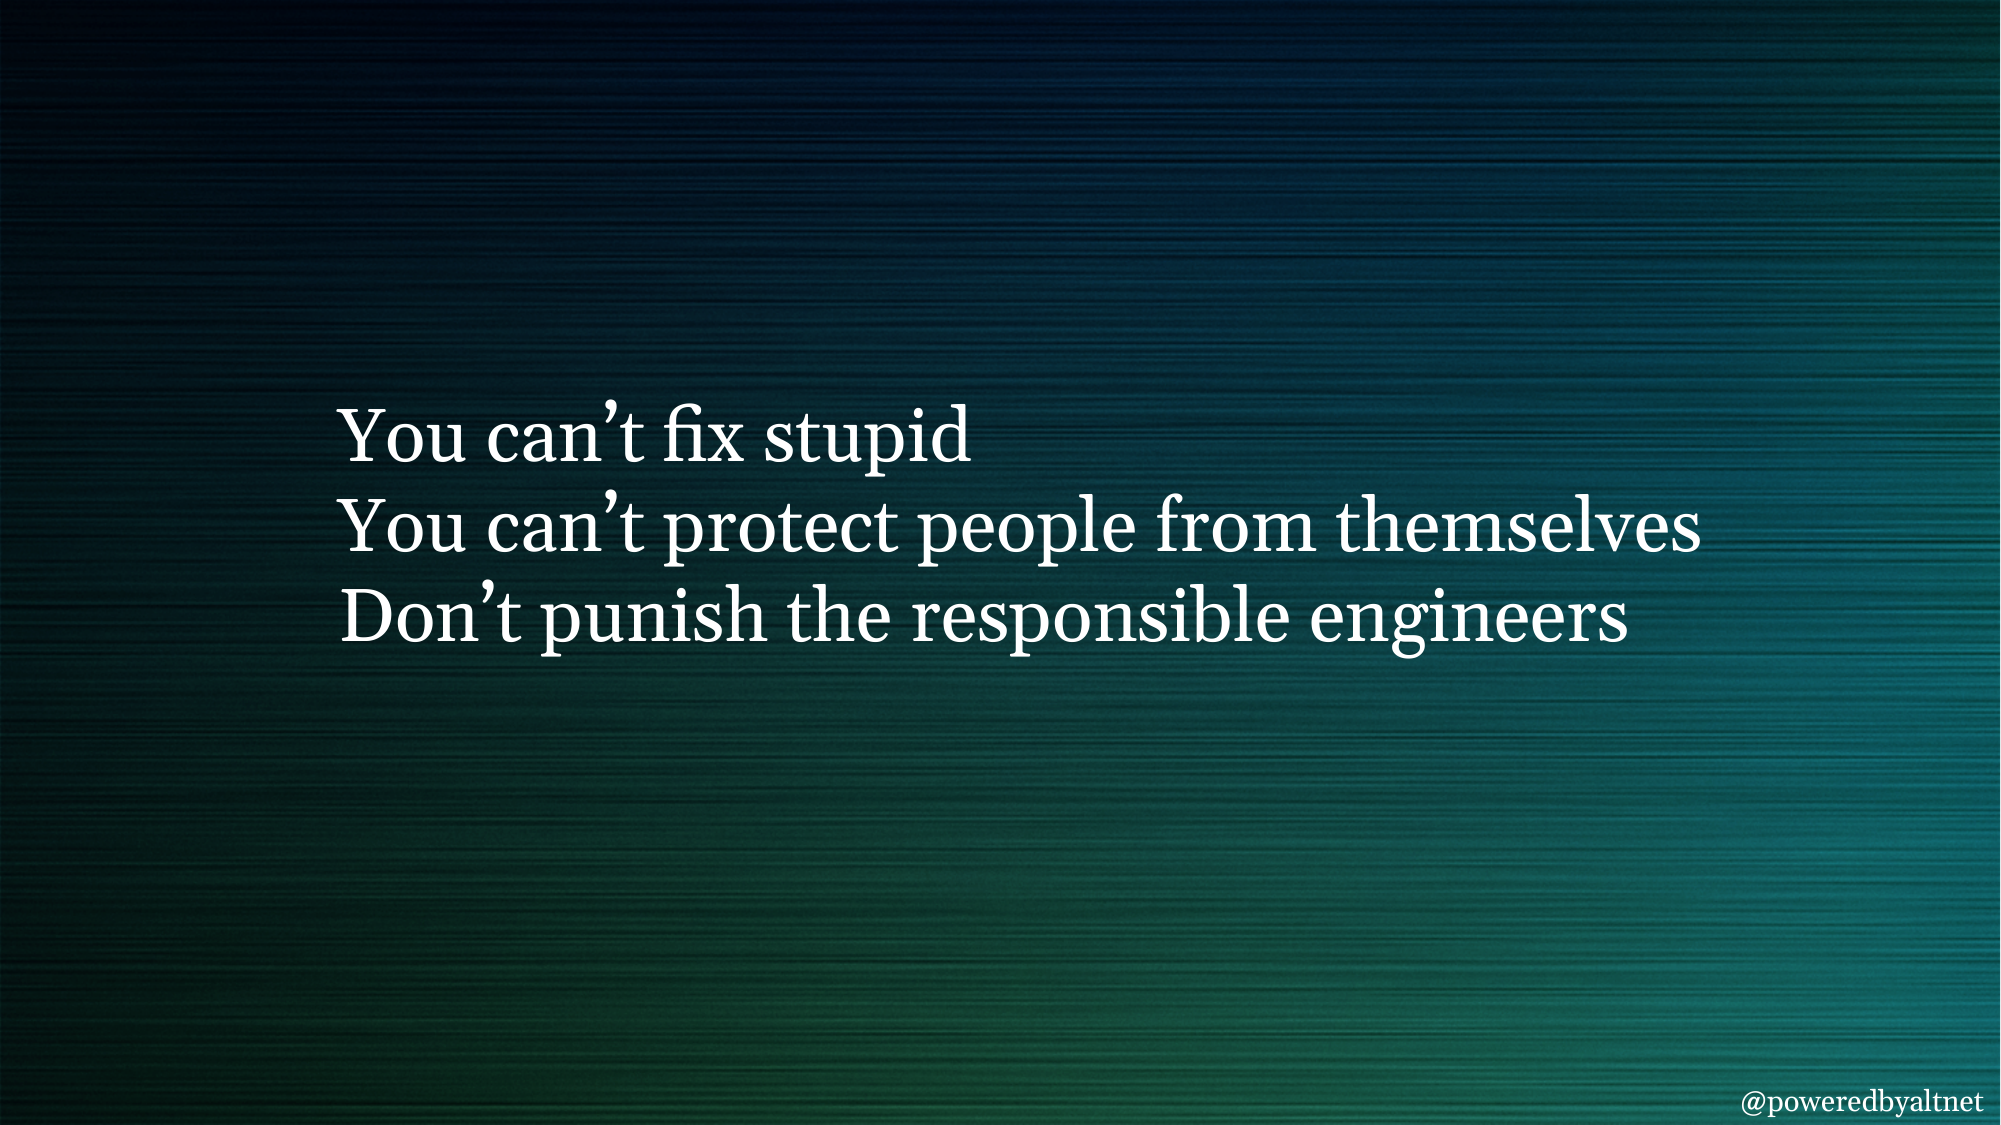

You can’t fix stupid
You can’t protect people from themselves
Don’t punish the responsible engineers
@poweredbyaltnet